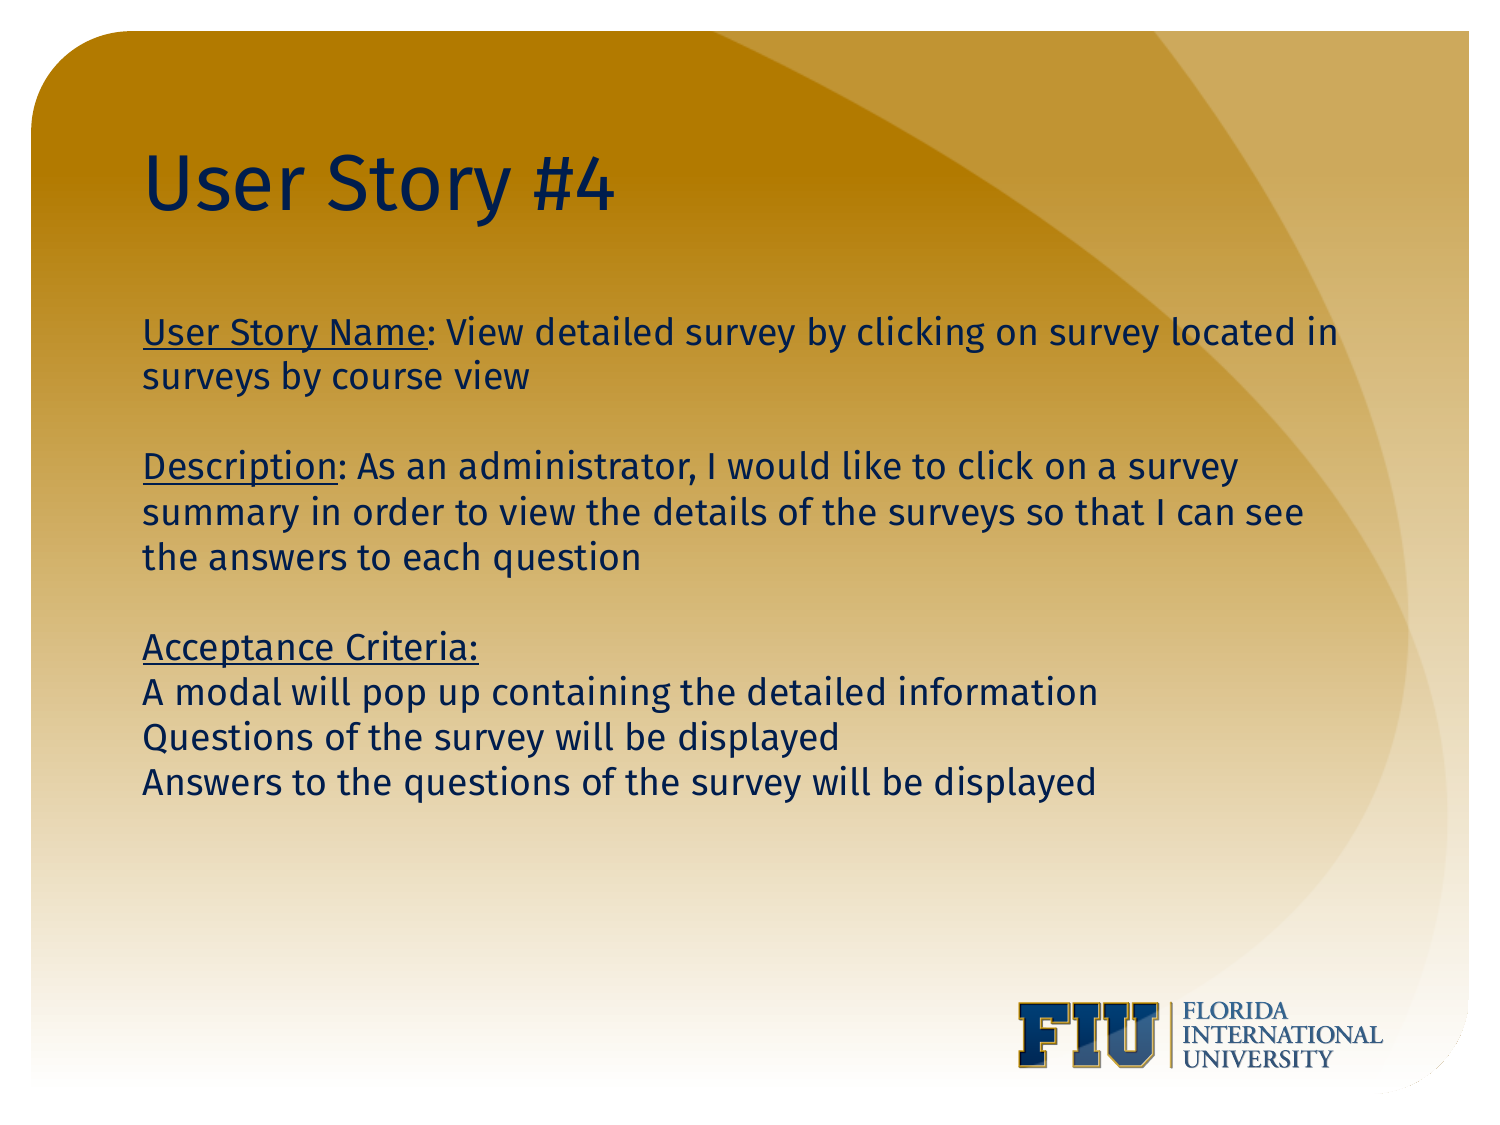

# User Story #4
User Story Name: View detailed survey by clicking on survey located in surveys by course view
Description: As an administrator, I would like to click on a survey summary in order to view the details of the surveys so that I can see the answers to each question
Acceptance Criteria:
A modal will pop up containing the detailed information
Questions of the survey will be displayed
Answers to the questions of the survey will be displayed